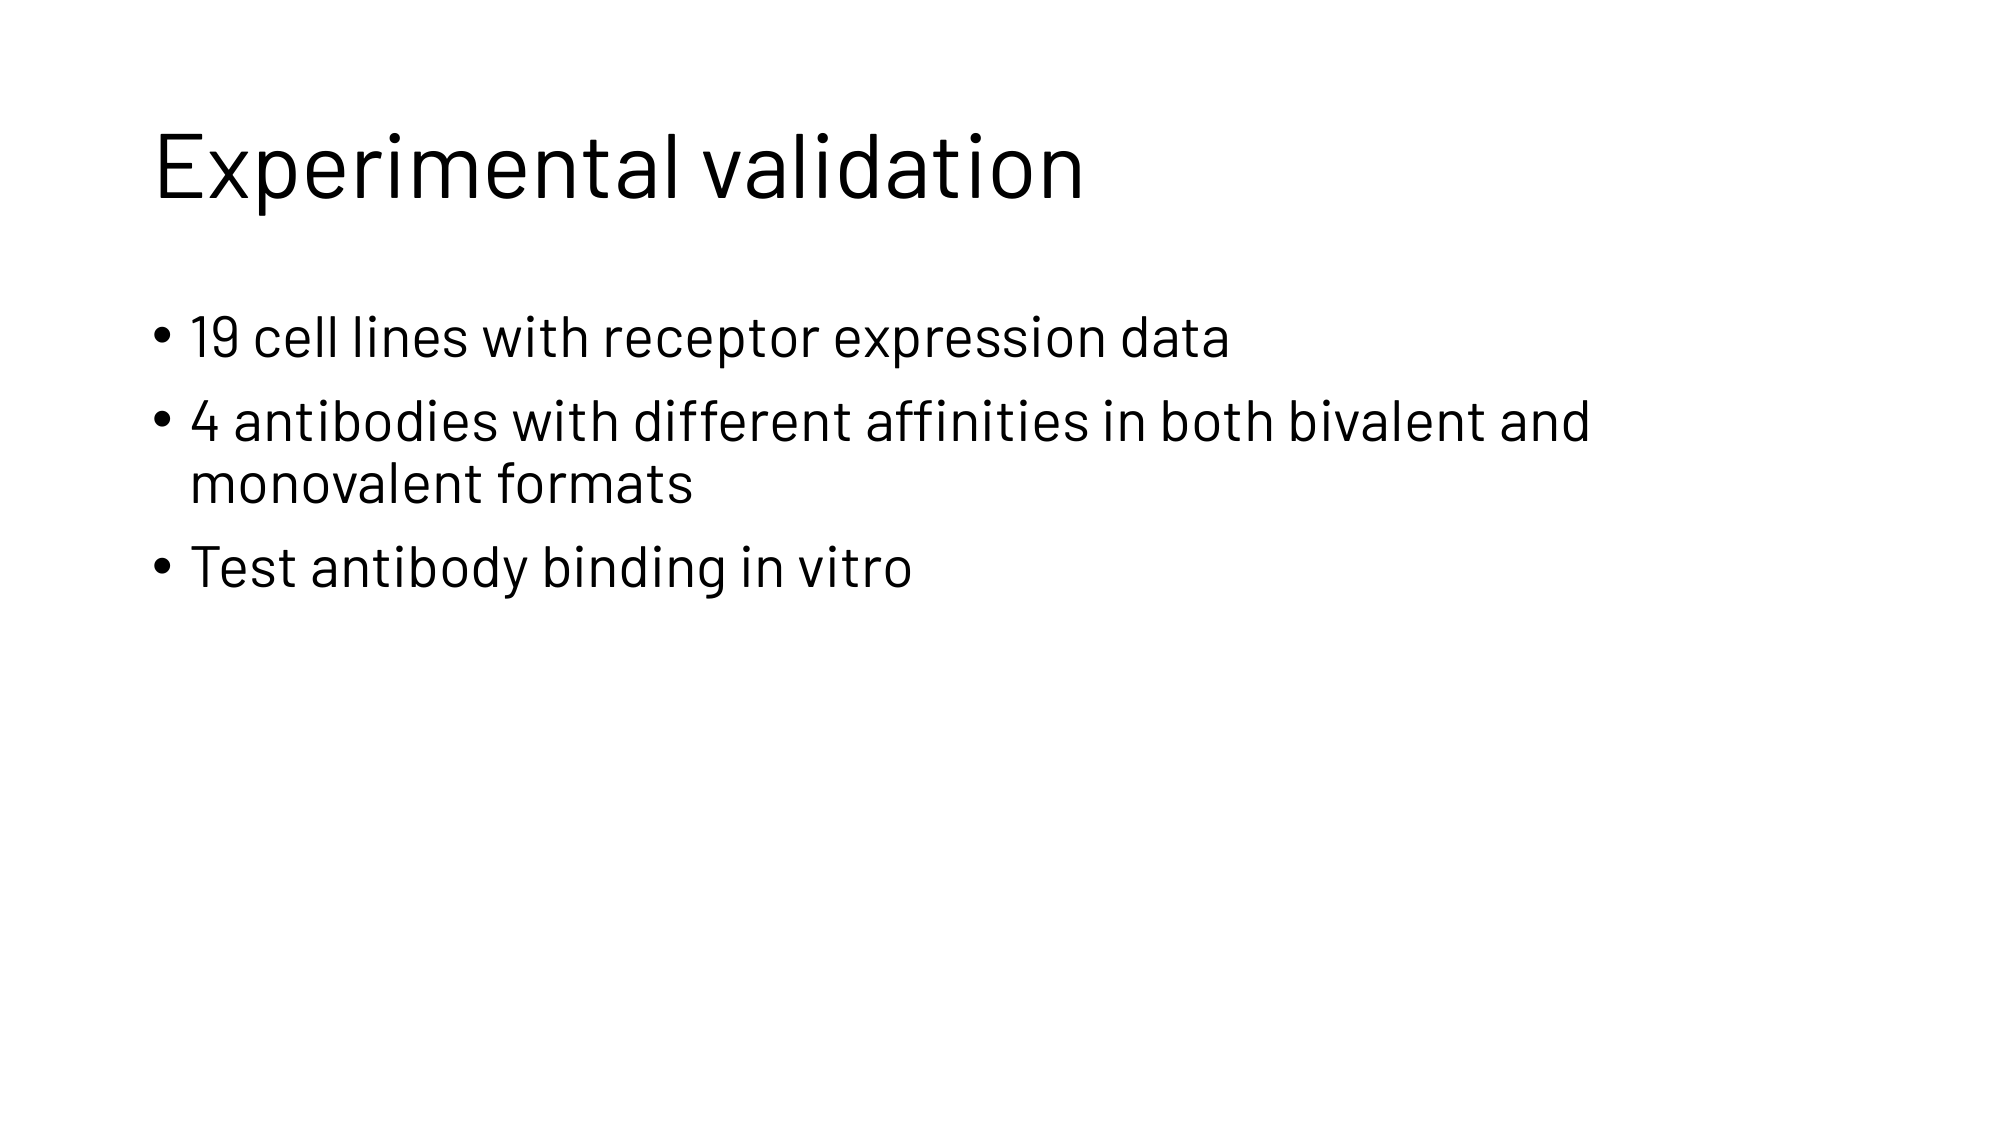

# Experimental validation
19 cell lines with receptor expression data
4 antibodies with different affinities in both bivalent and monovalent formats
Test antibody binding in vitro